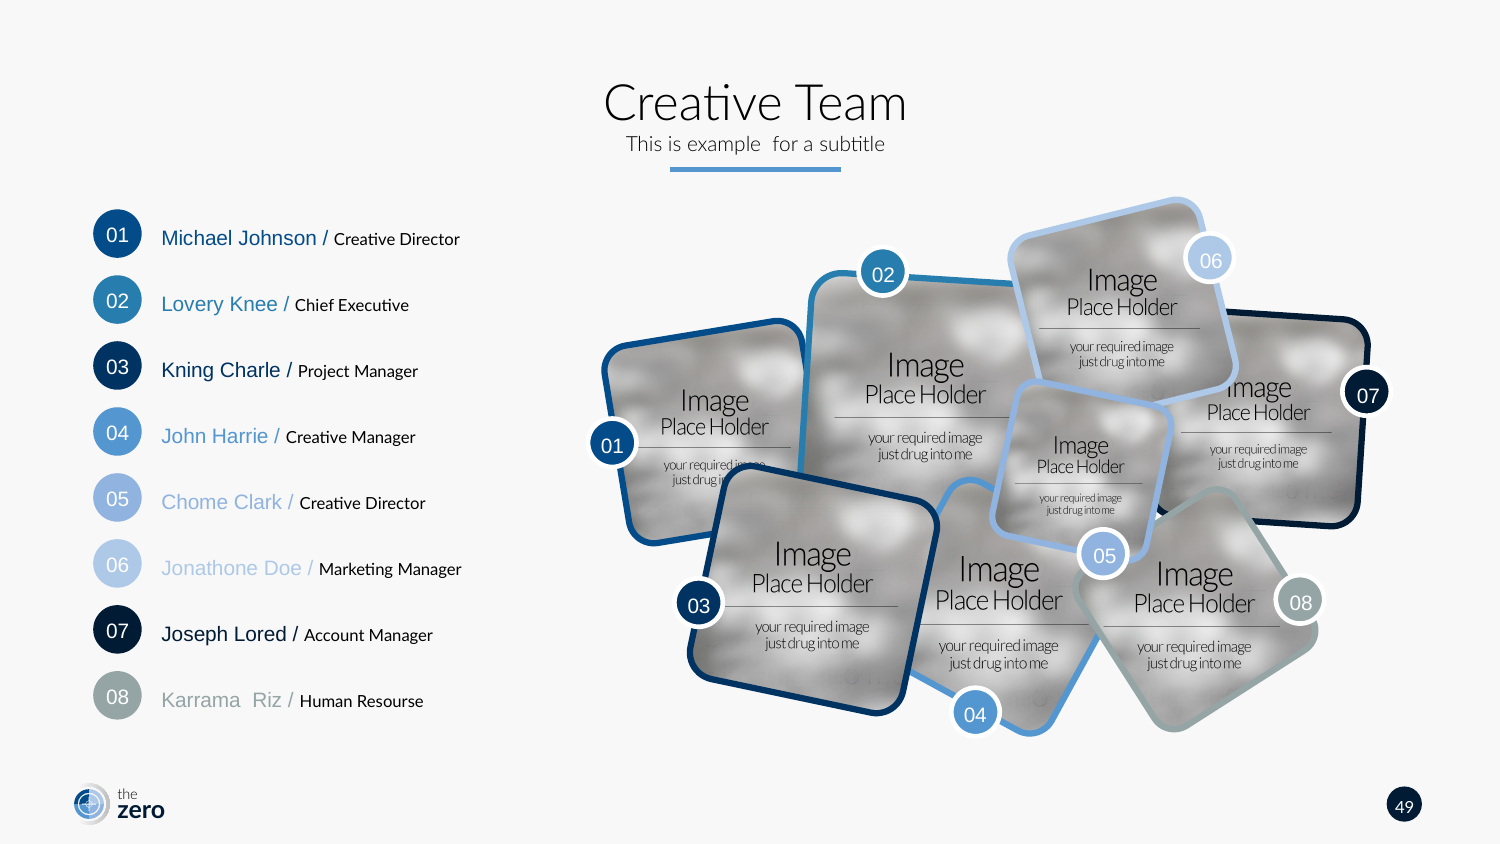

Creative Team
This is example  for a subtitle

01
Michael Johnson / Creative Director

06

02
02

Lovery Knee / Chief Executive

03

Kning Charle / Project Manager

07

04

John Harrie / Creative Manager

01

05
Chome Clark / Creative Director

05

06
Jonathone Doe / Marketing Manager

08

03

07
Joseph Lored / Account Manager

08
Karrama  Riz / Human Resourse

04

the

49
zero